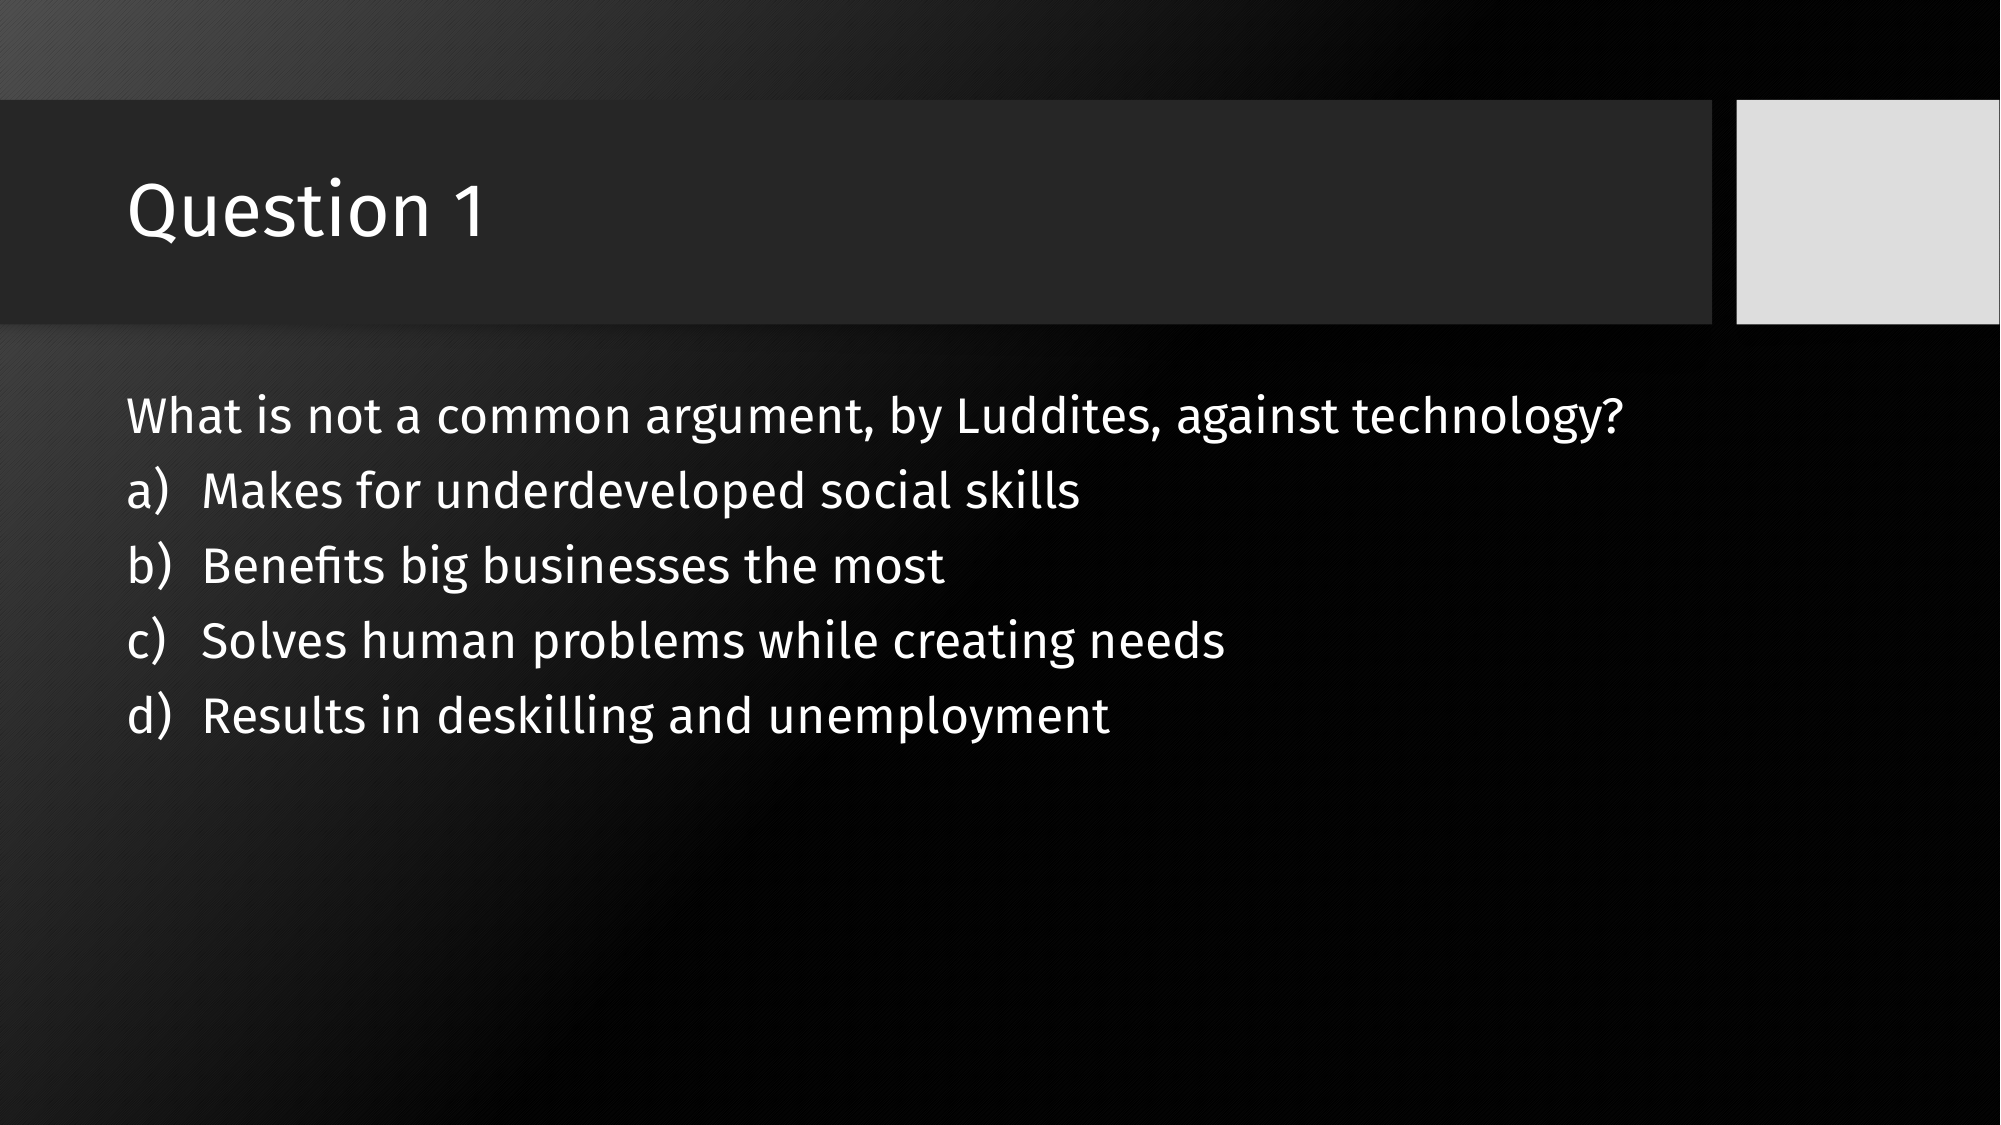

# Question 1
What is not a common argument, by Luddites, against technology?
Makes for underdeveloped social skills
Benefits big businesses the most
Solves human problems while creating needs
Results in deskilling and unemployment